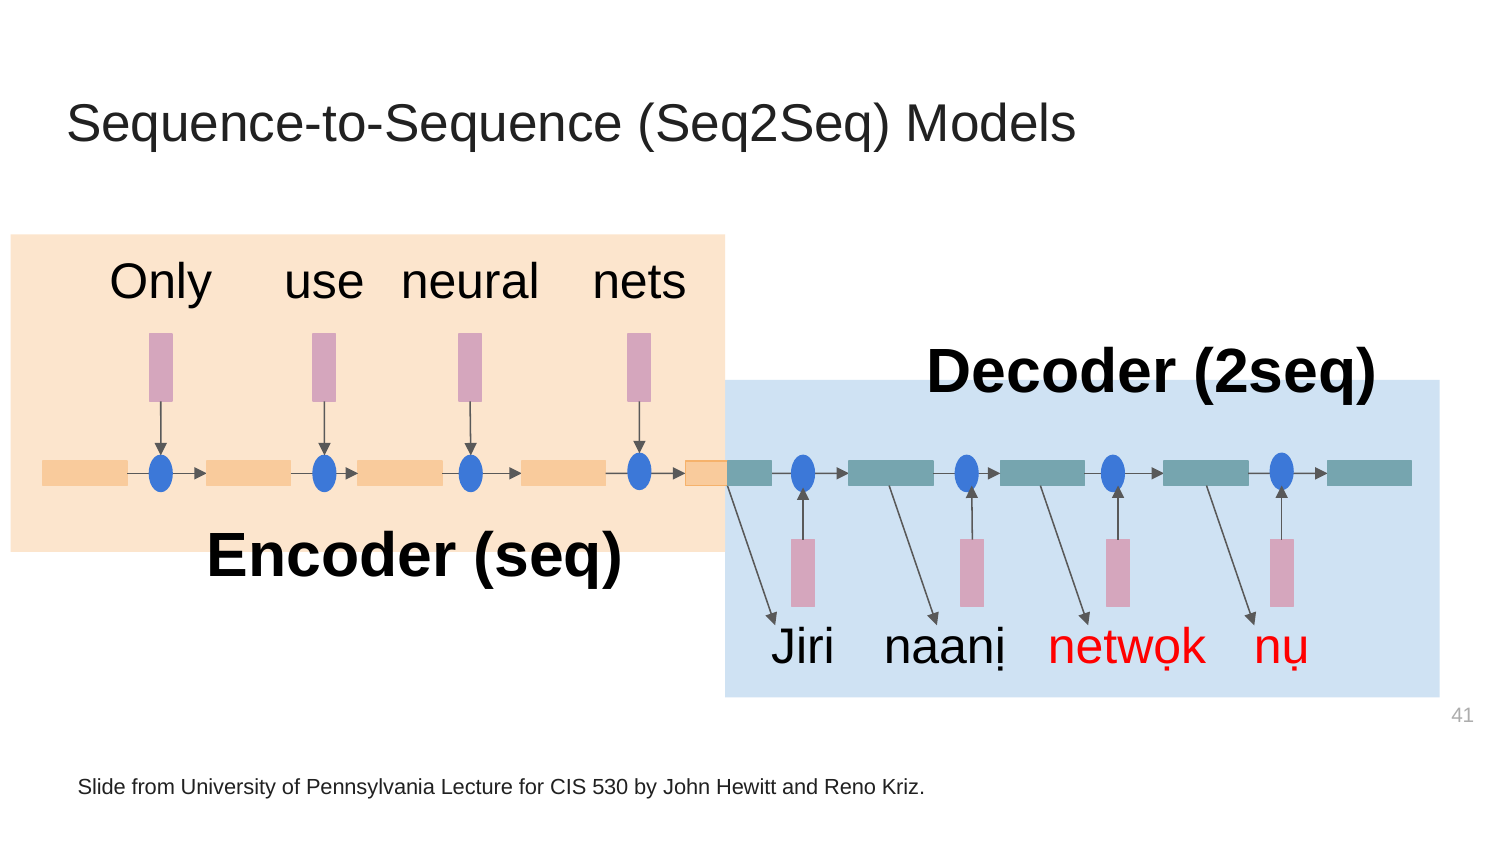

# Sequence-to-Sequence (Seq2Seq) Models
Only
use
neural
nets

Decoder (2seq)

Encoder (seq)

Jiri

naanị
netwọk

nụ

41
Slide from University of Pennsylvania Lecture for CIS 530 by John Hewitt and Reno Kriz.